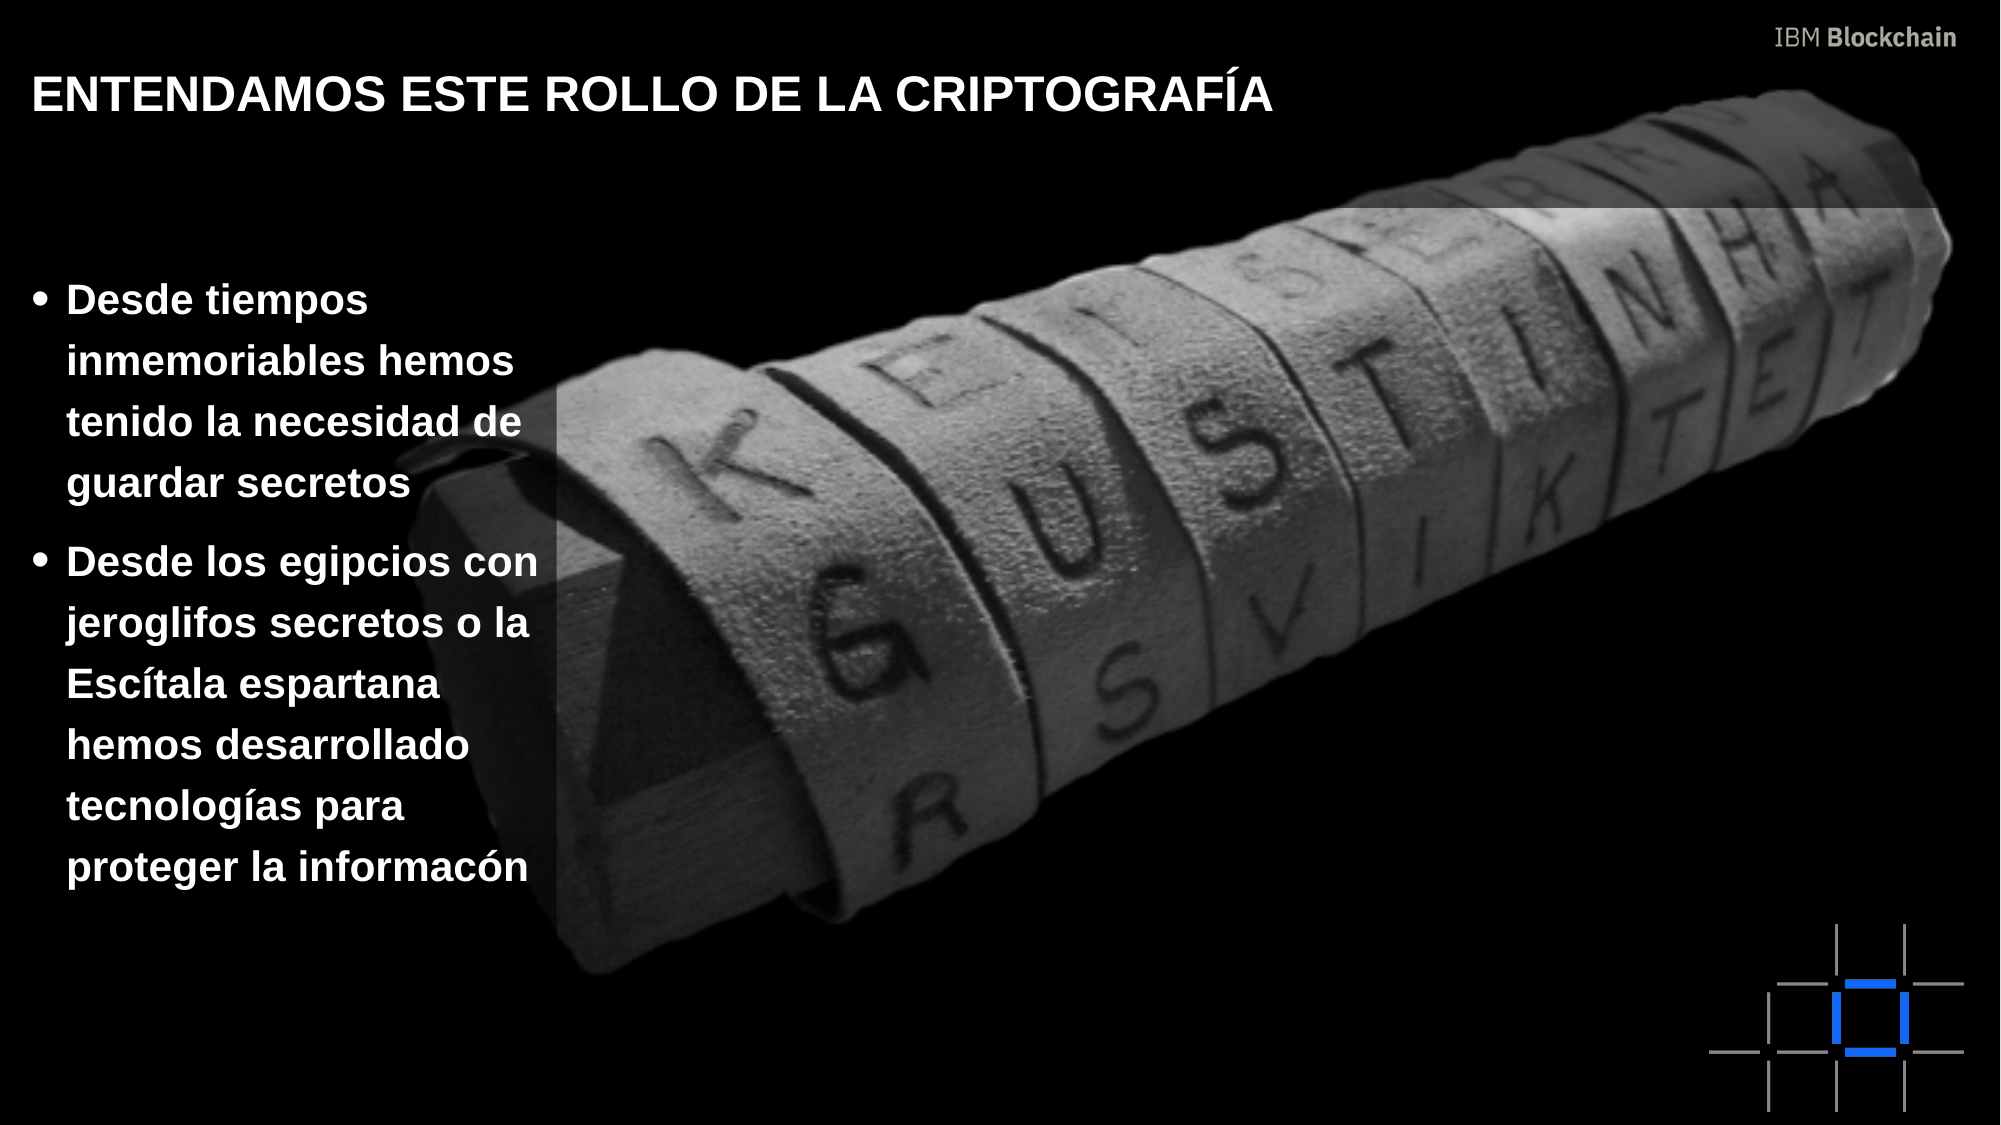

# Entendamos este rollo de la criptografía
Desde tiempos inmemoriables hemos tenido la necesidad de guardar secretos
Desde los egipcios con jeroglifos secretos o la Escítala espartana hemos desarrollado tecnologías para proteger la informacón